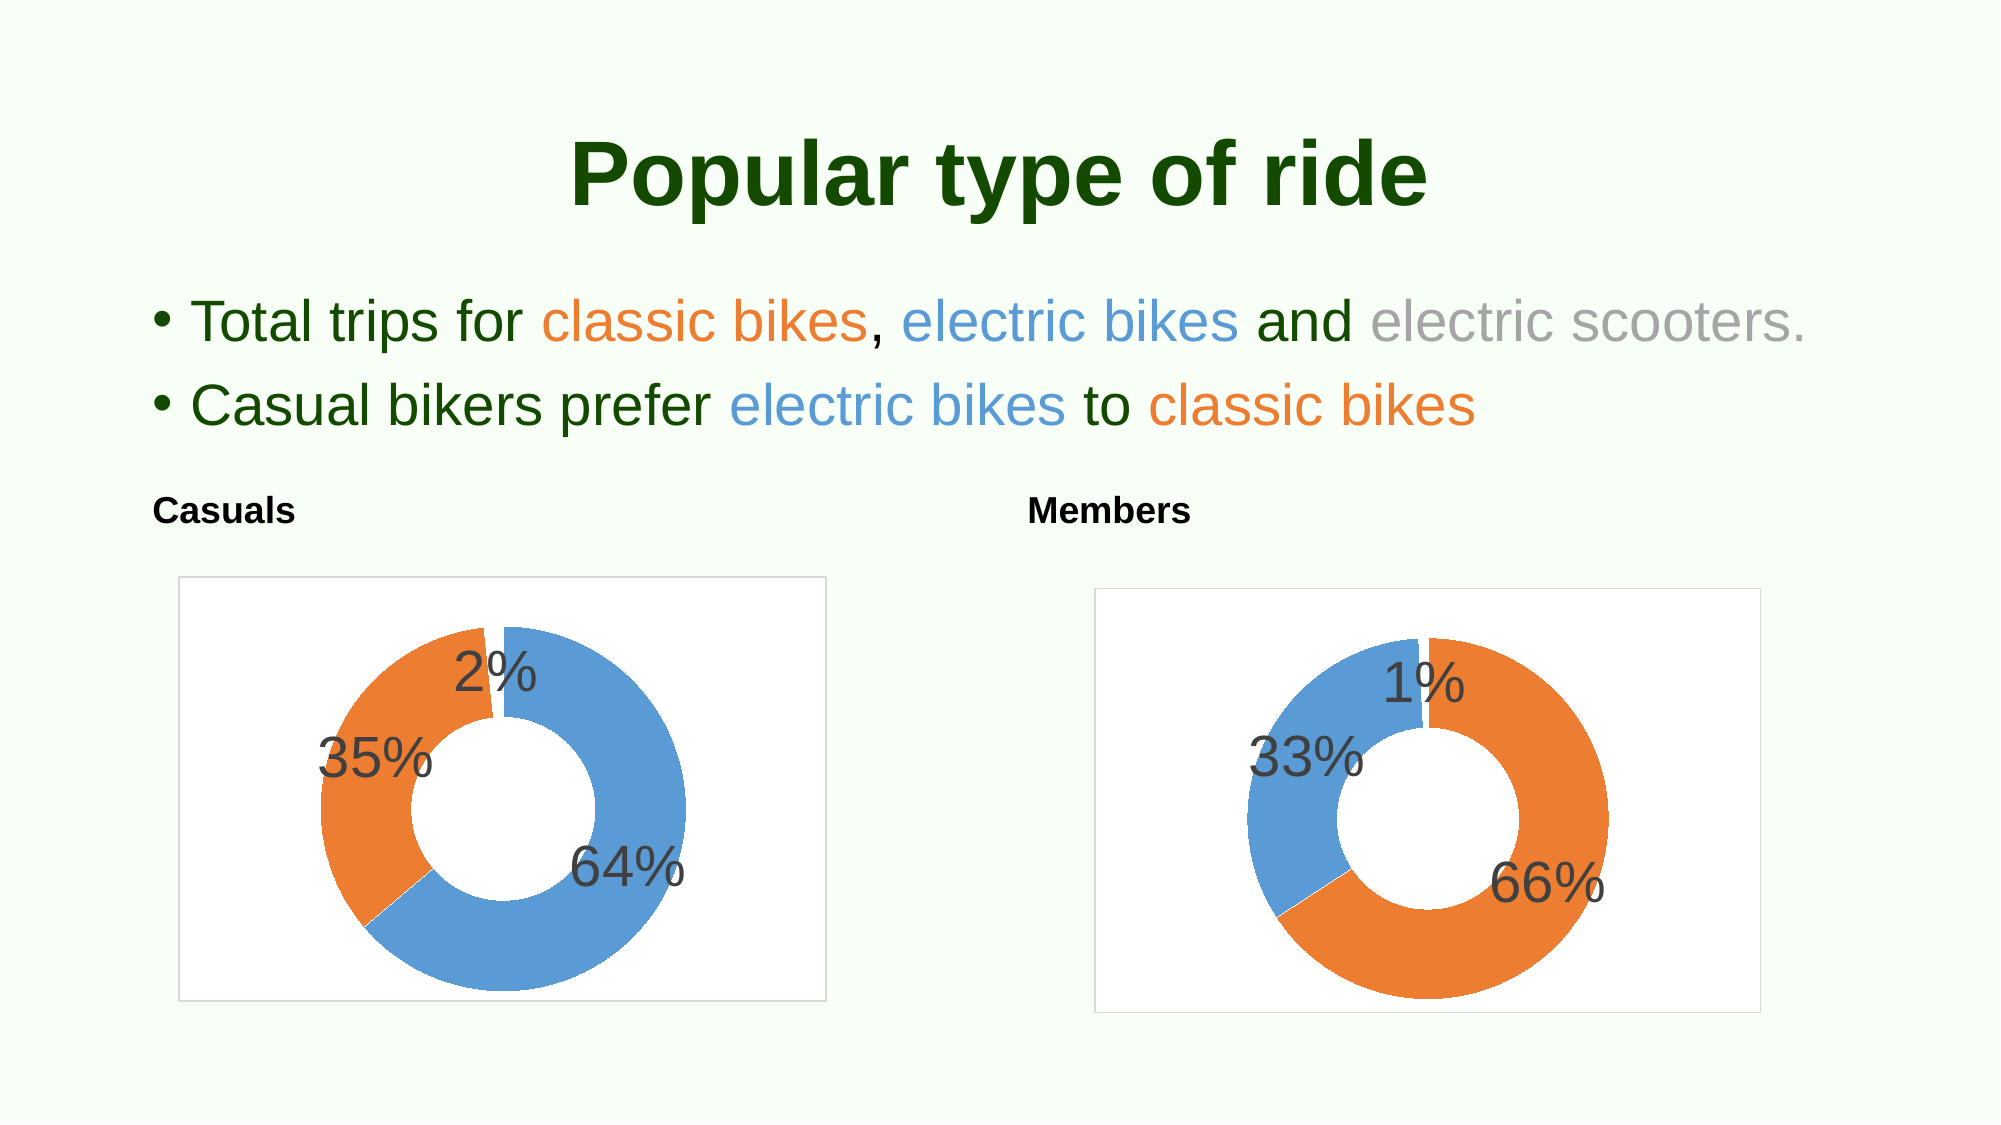

# Popular type of ride
Total trips for classic bikes, electric bikes and electric scooters.
Casual bikers prefer electric bikes to classic bikes

Casuals
Members

### Chart

| Category | trip counts |
|---|---|
| classic bike | 976130.0 |
| electric bike | 528214.0 |
| electric scooter | 25740.0 |

### Chart

| Category | trip counts |
|---|---|
| classic bike | 976130.0 |
| electric bike | 528214.0 |
| electric scooter | 25740.0 |

### Chart

| Category |  |
|---|---|
| classic bike | 1785954.0 |
| electric bike | 906597.0 |
| electric scooter | 22087.0 |

### Chart

| Category |  |
|---|---|
| classic bike | 1785954.0 |
| electric bike | 906597.0 |
| electric scooter | 22087.0 |